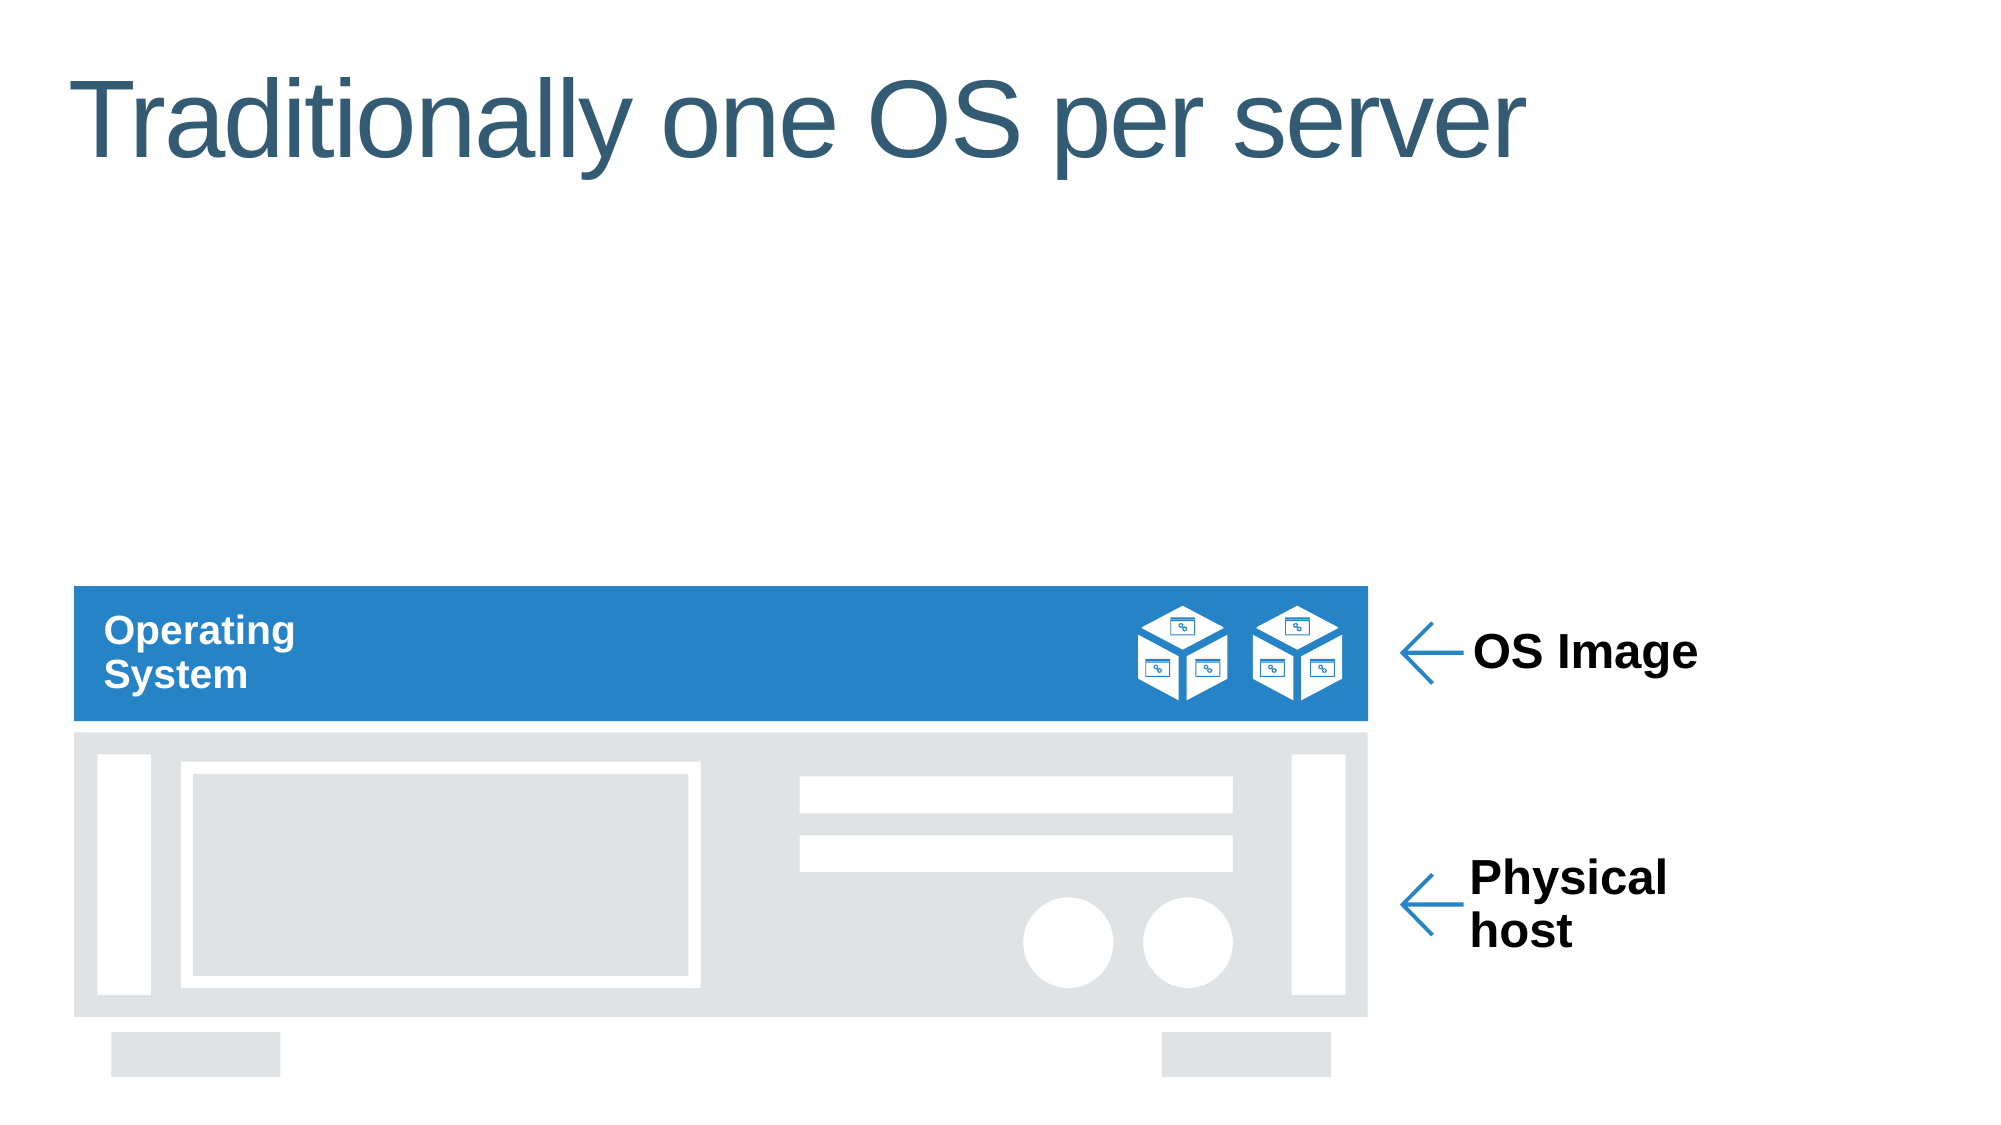

# Traditionally one OS per server
Operating
System
OS Image

Physical
host